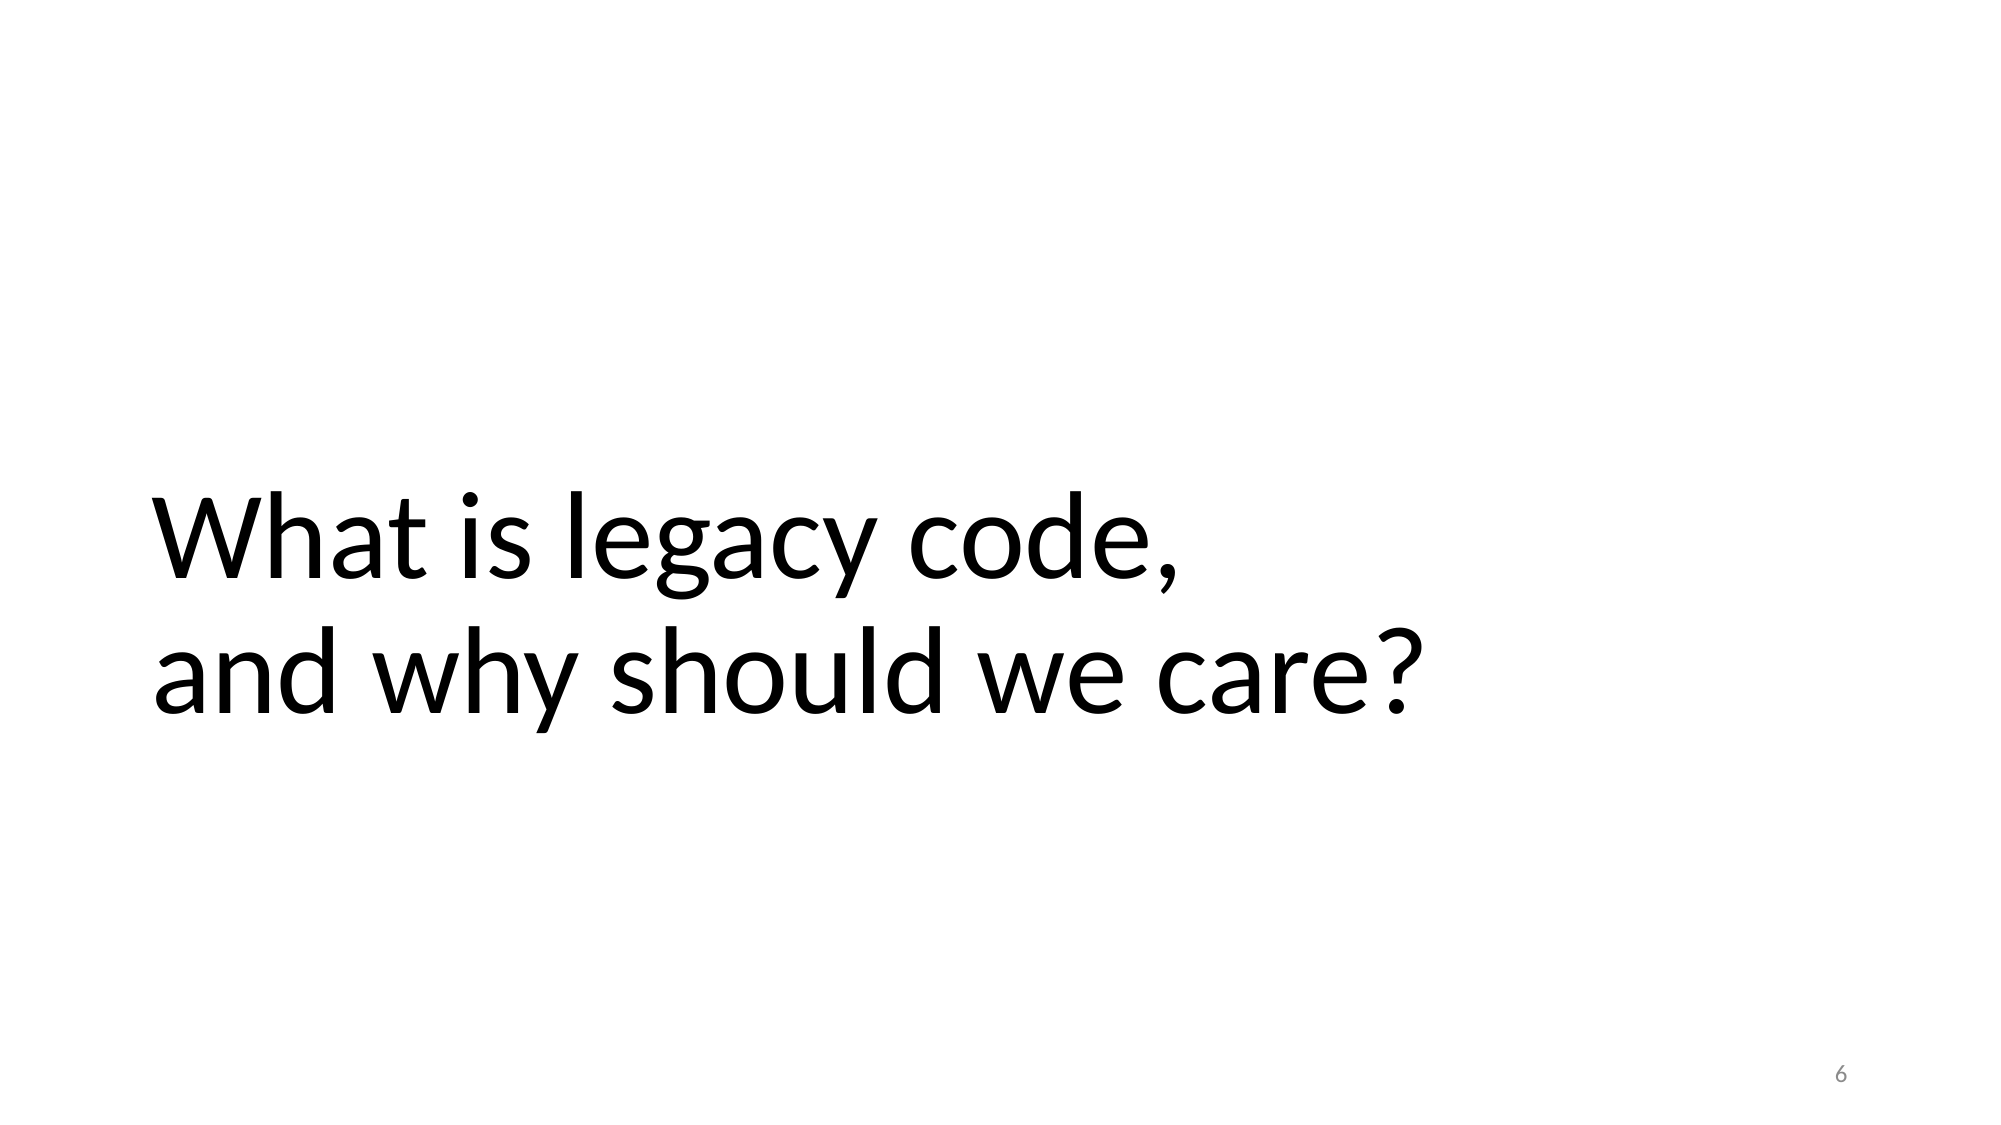

# What is legacy code, and why should we care?
6